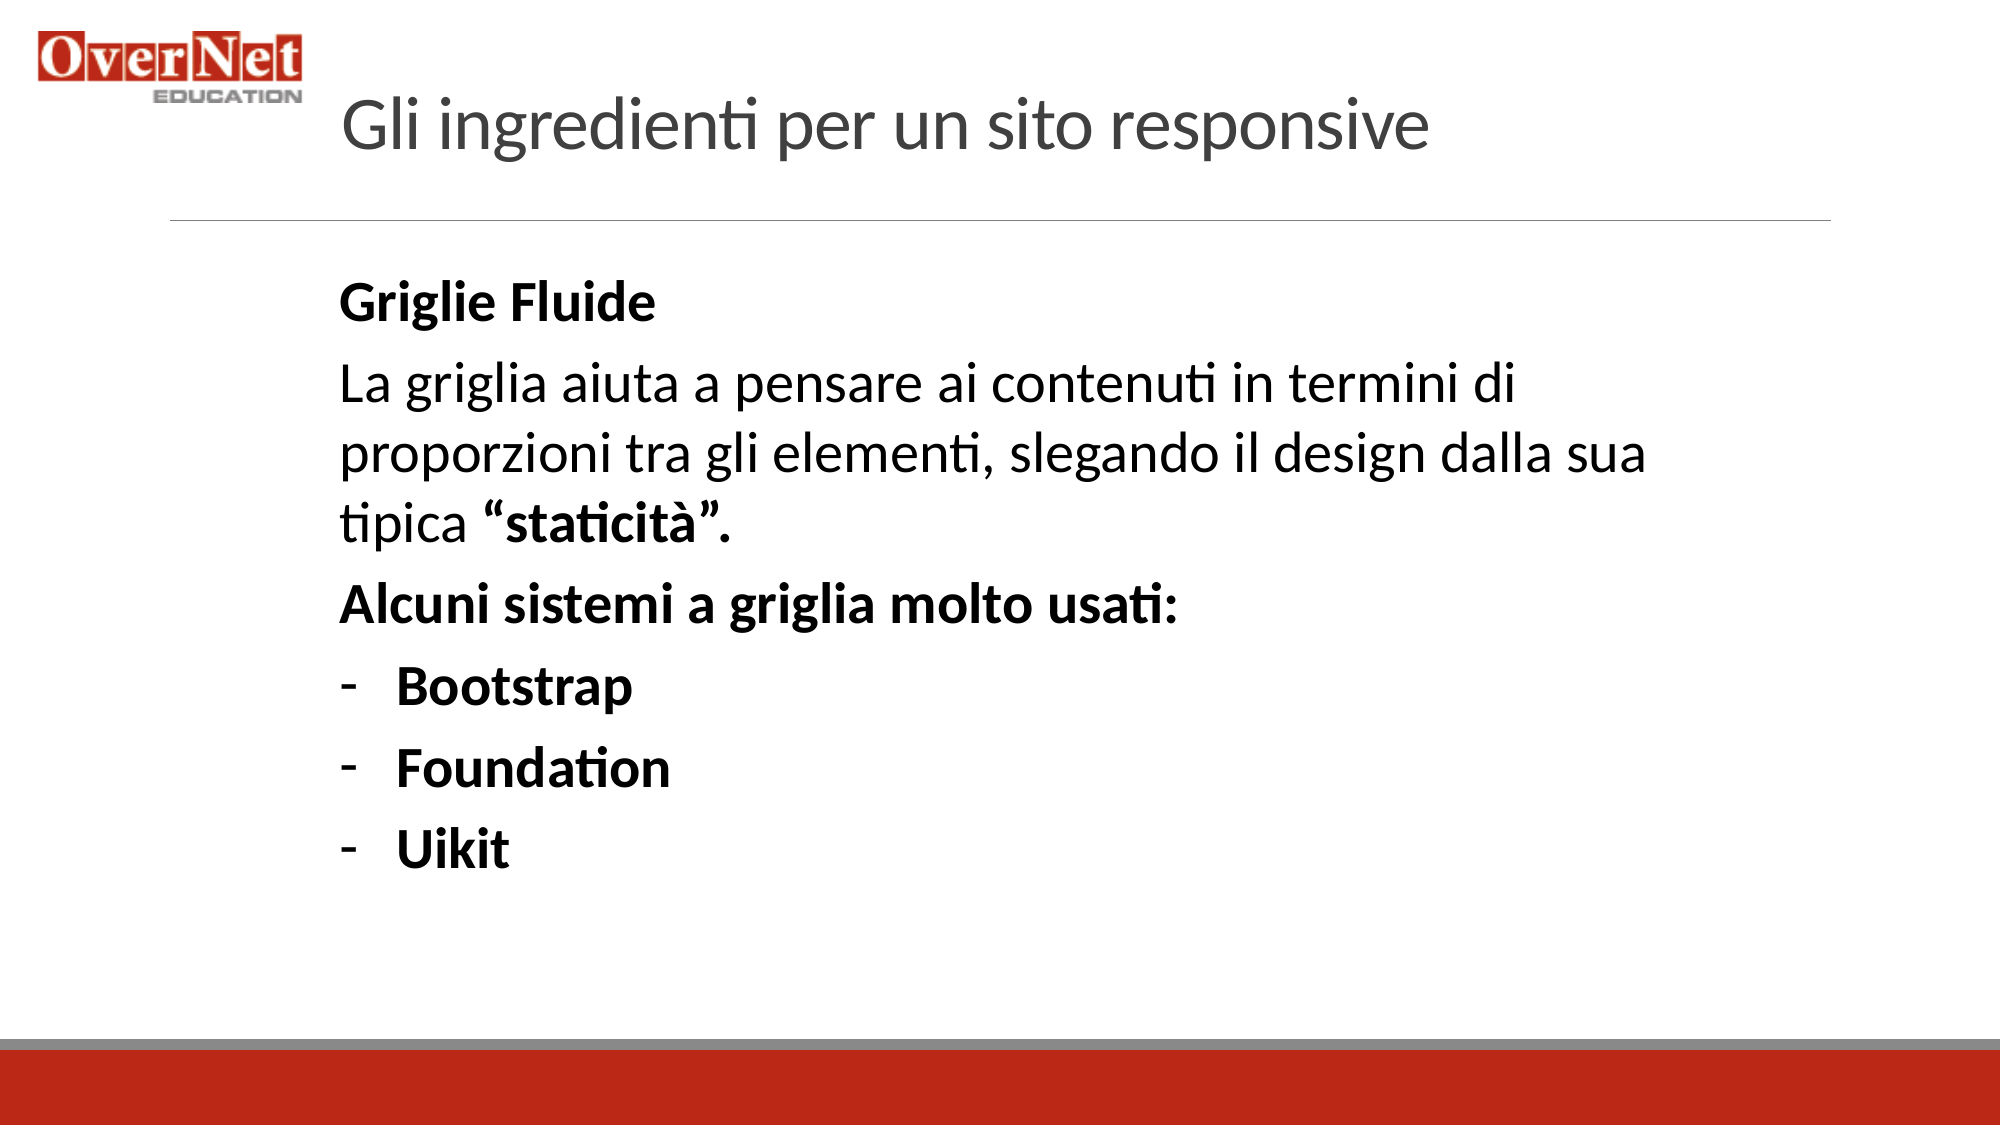

# Gli ingredienti per un sito responsive
Griglie Fluide
La griglia aiuta a pensare ai contenuti in termini di proporzioni tra gli elementi, slegando il design dalla sua tipica “staticità”.
Alcuni sistemi a griglia molto usati:
Bootstrap
Foundation
Uikit